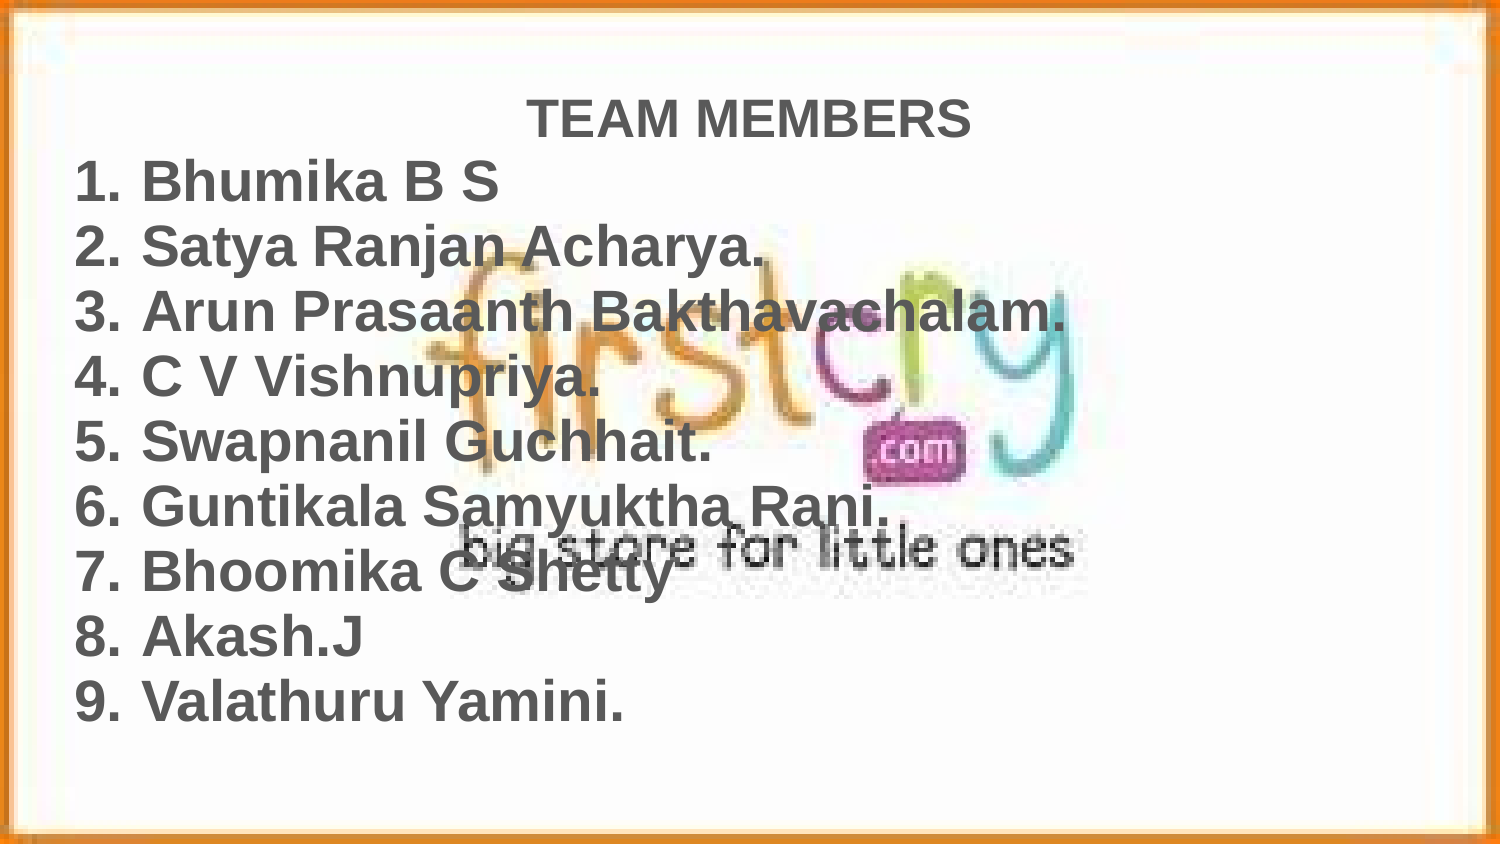

TEAM MEMBERS
Bhumika B S
Satya Ranjan Acharya.
Arun Prasaanth Bakthavachalam.
C V Vishnupriya.
Swapnanil Guchhait.
Guntikala Samyuktha Rani.
Bhoomika C Shetty
Akash.J
Valathuru Yamini.